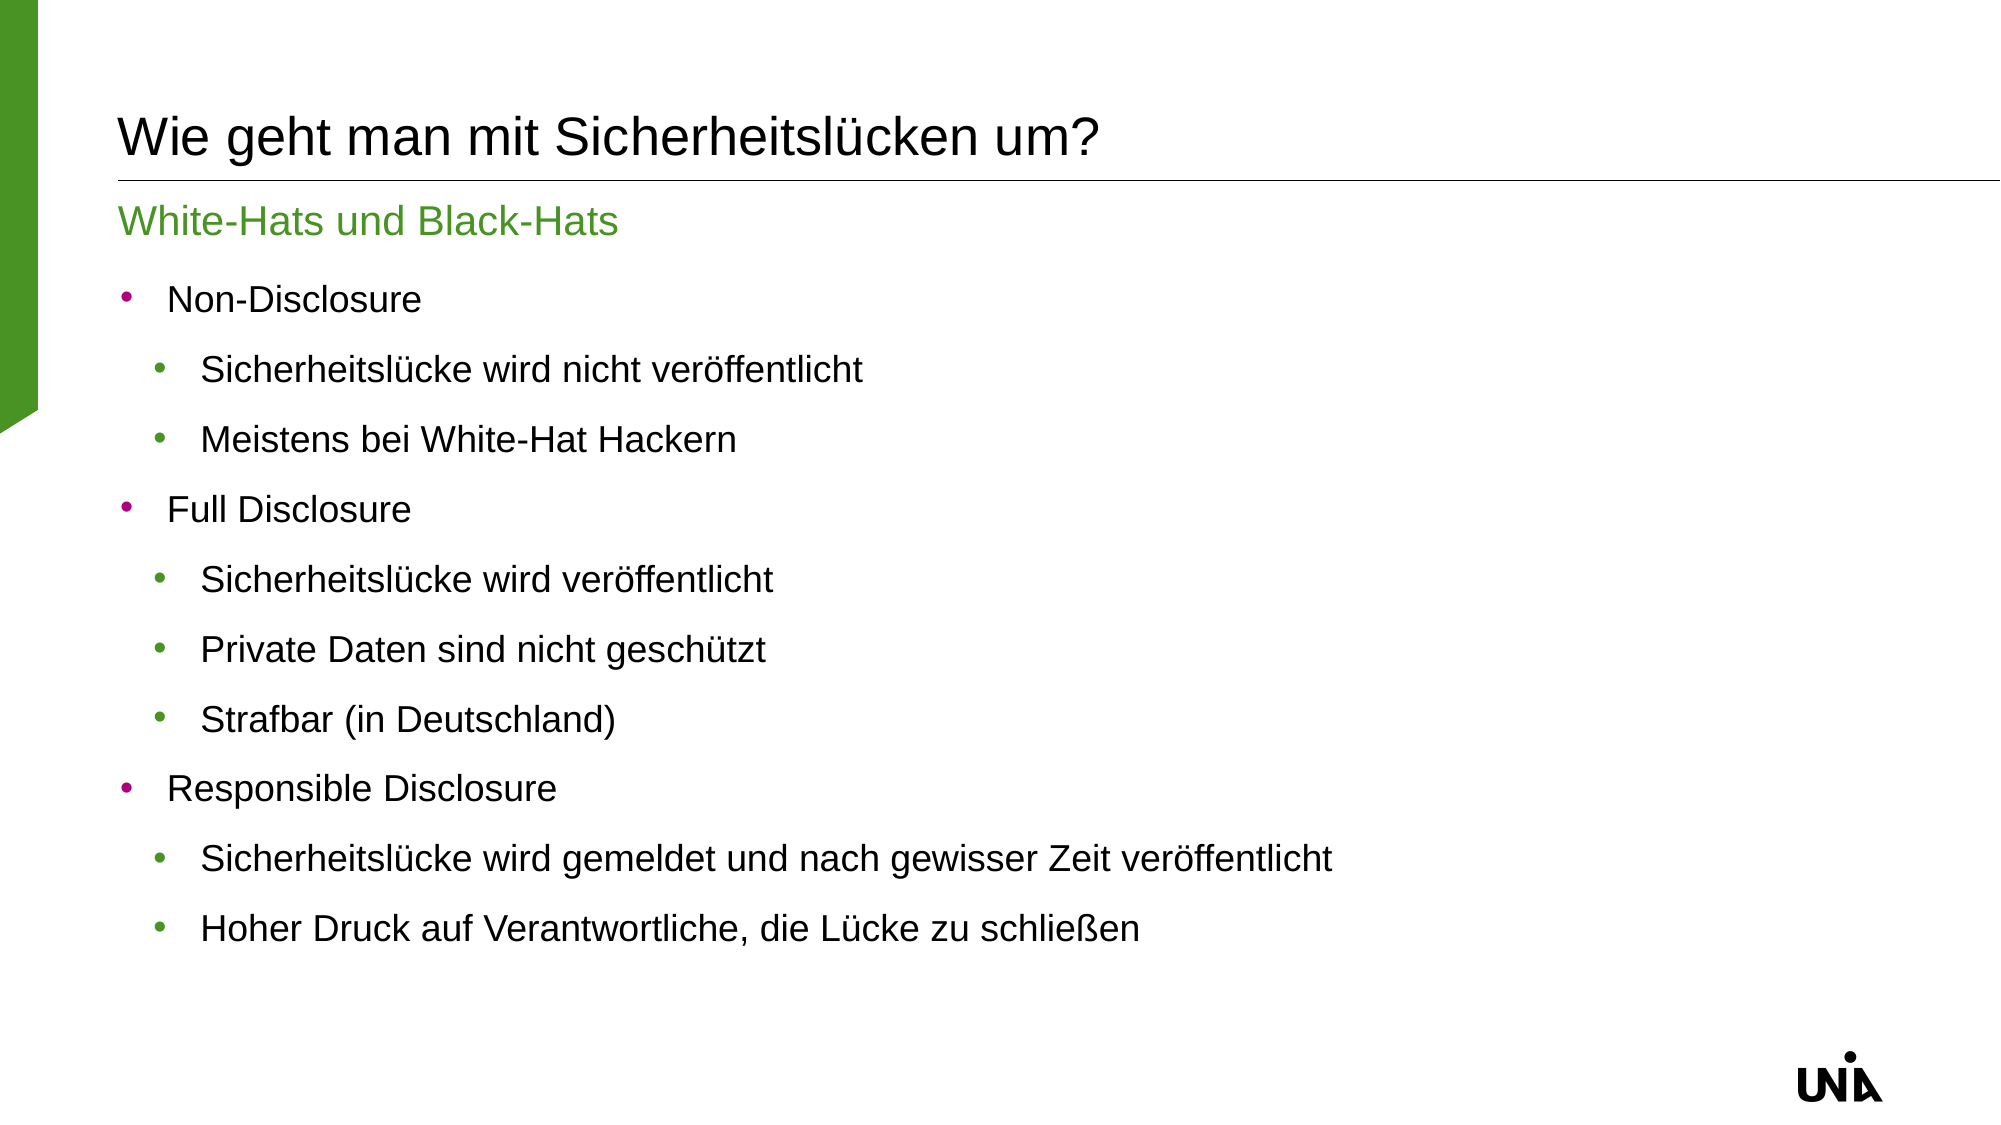

# Wie geht man mit Sicherheitslücken um?
White-Hats und Black-Hats
Non-Disclosure
Sicherheitslücke wird nicht veröffentlicht
Meistens bei White-Hat Hackern
Full Disclosure
Sicherheitslücke wird veröffentlicht
Private Daten sind nicht geschützt
Strafbar (in Deutschland)
Responsible Disclosure
Sicherheitslücke wird gemeldet und nach gewisser Zeit veröffentlicht
Hoher Druck auf Verantwortliche, die Lücke zu schließen